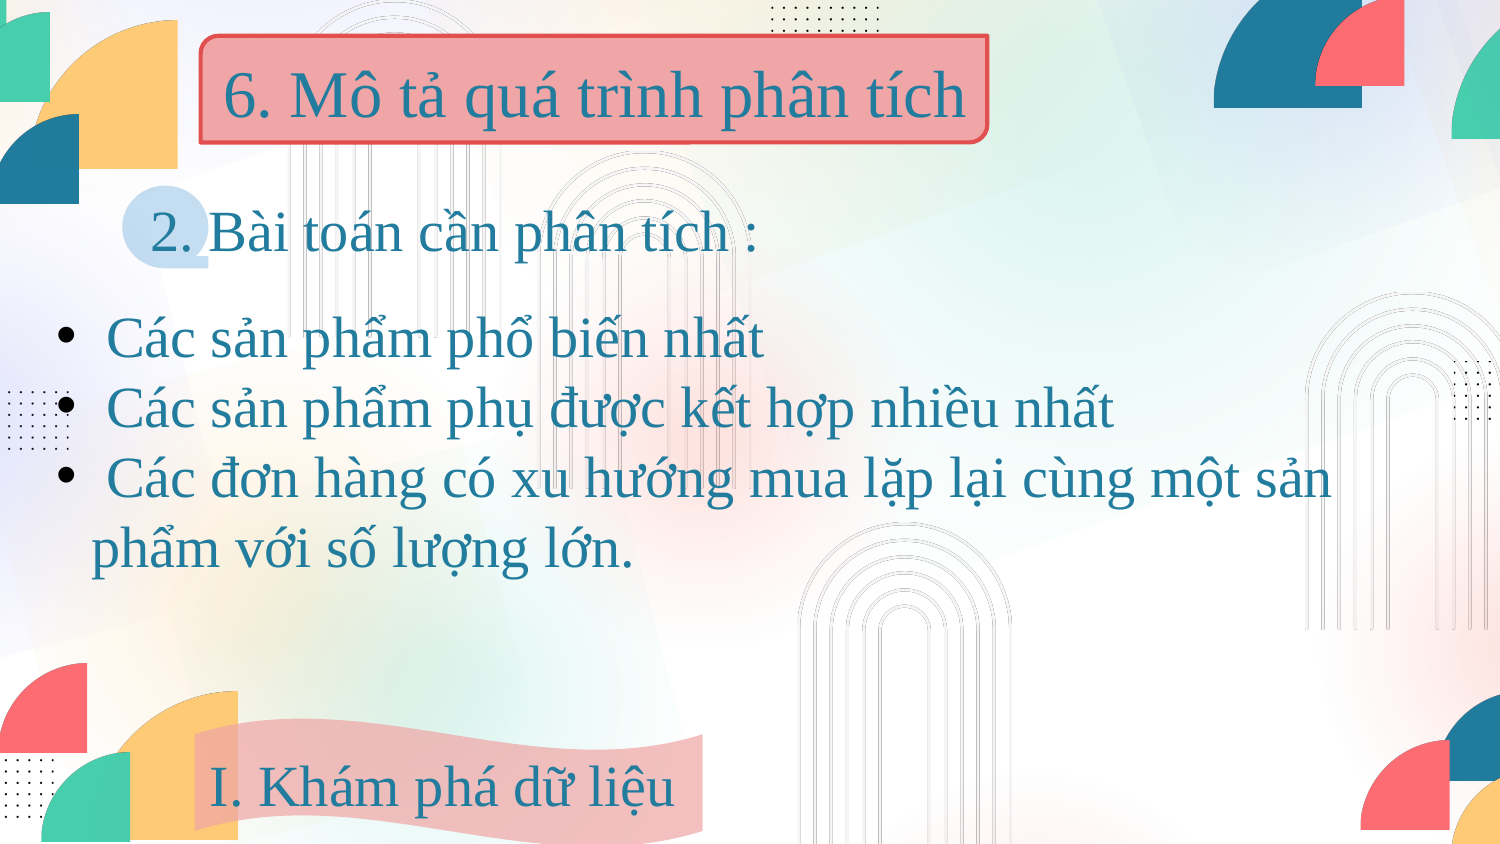

6. Mô tả quá trình phân tích

2. Bài toán cần phân tích :

 Các sản phẩm phổ biến nhất
 Các sản phẩm phụ được kết hợp nhiều nhất
 Các đơn hàng có xu hướng mua lặp lại cùng một sản phẩm với số lượng lớn.

I. Khám phá dữ liệu